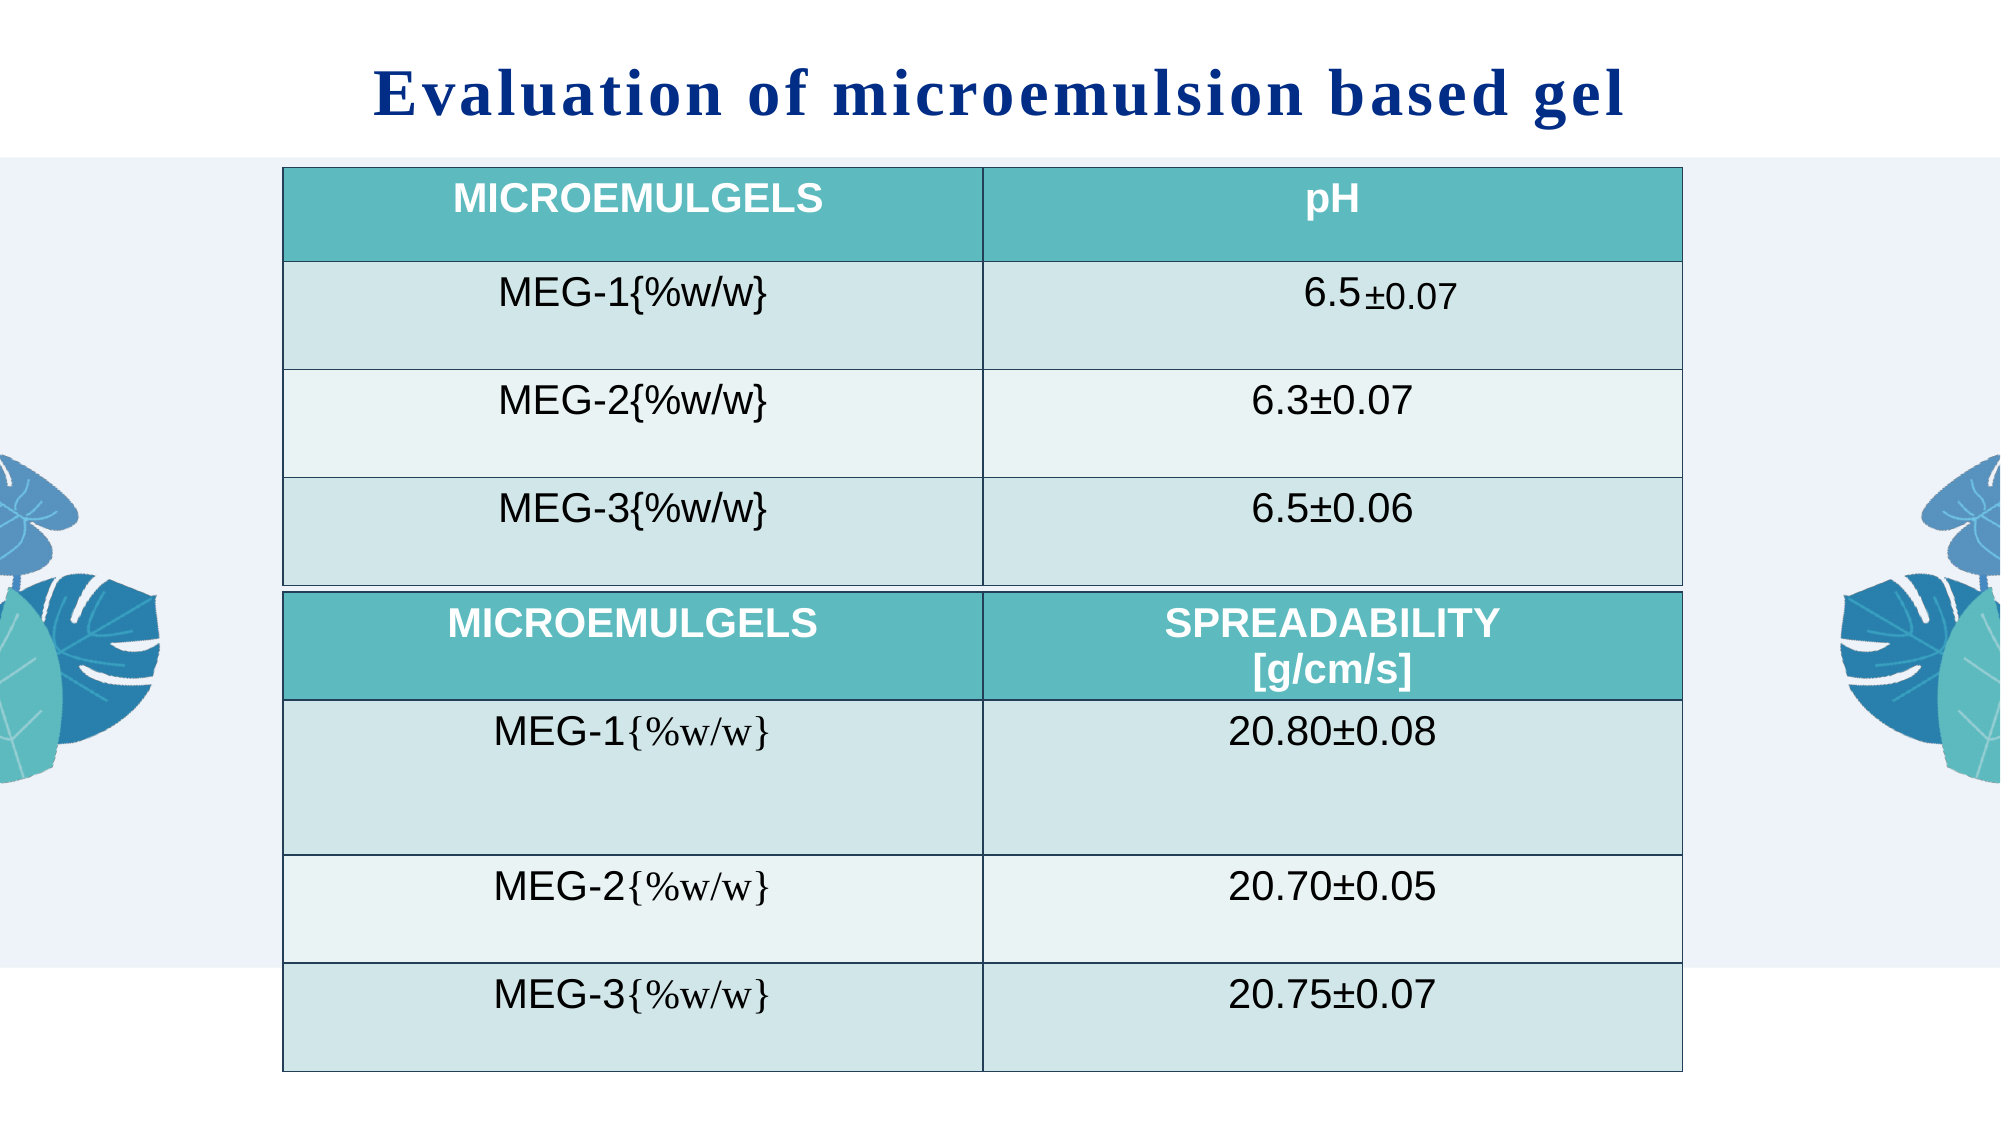

# Evaluation of microemulsion based gel
| MICROEMULGELS | pH |
| --- | --- |
| MEG-1{%w/w} | 6.5 |
| MEG-2{%w/w} | 6.3±0.07 |
| MEG-3{%w/w} | 6.5±0.06 |
±0.07
| MICROEMULGELS | SPREADABILITY [g/cm/s] |
| --- | --- |
| MEG-1{%w/w} | 20.80±0.08 |
| MEG-2{%w/w} | 20.70±0.05 |
| MEG-3{%w/w} | 20.75±0.07 |